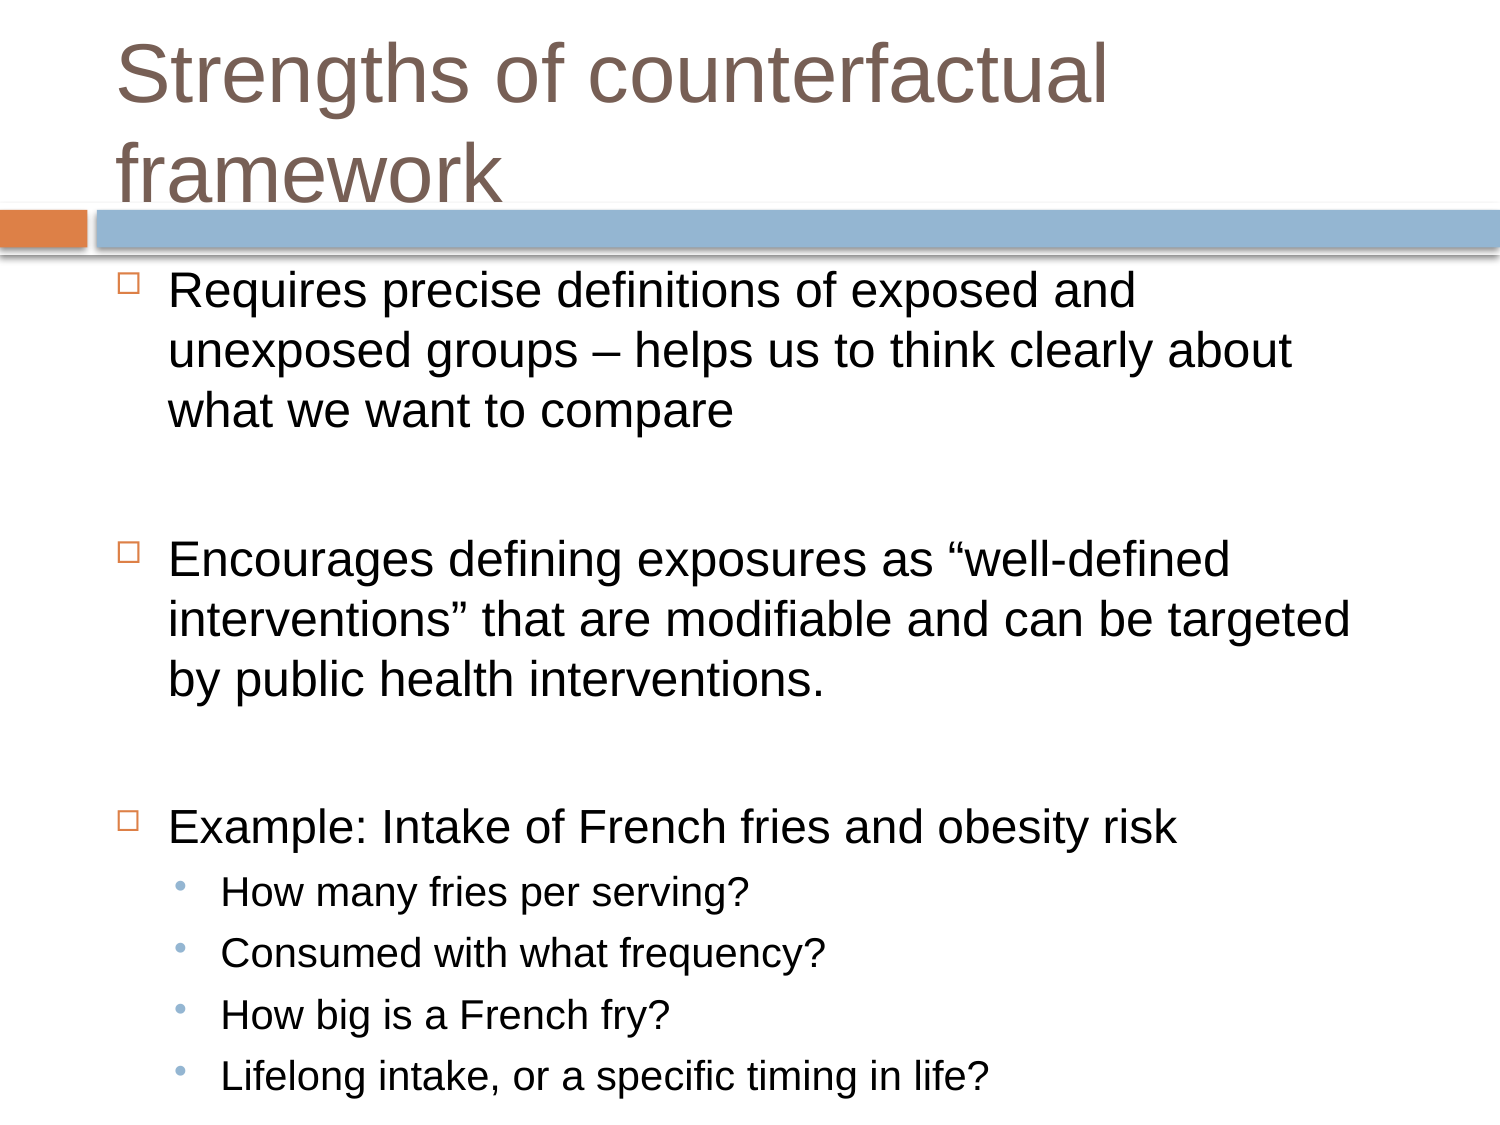

# Strengths of counterfactual framework
Requires precise definitions of exposed and unexposed groups – helps us to think clearly about what we want to compare

Encourages defining exposures as “well-defined interventions” that are modifiable and can be targeted by public health interventions.

Example: Intake of French fries and obesity risk
How many fries per serving?
Consumed with what frequency?
How big is a French fry?
Lifelong intake, or a specific timing in life?